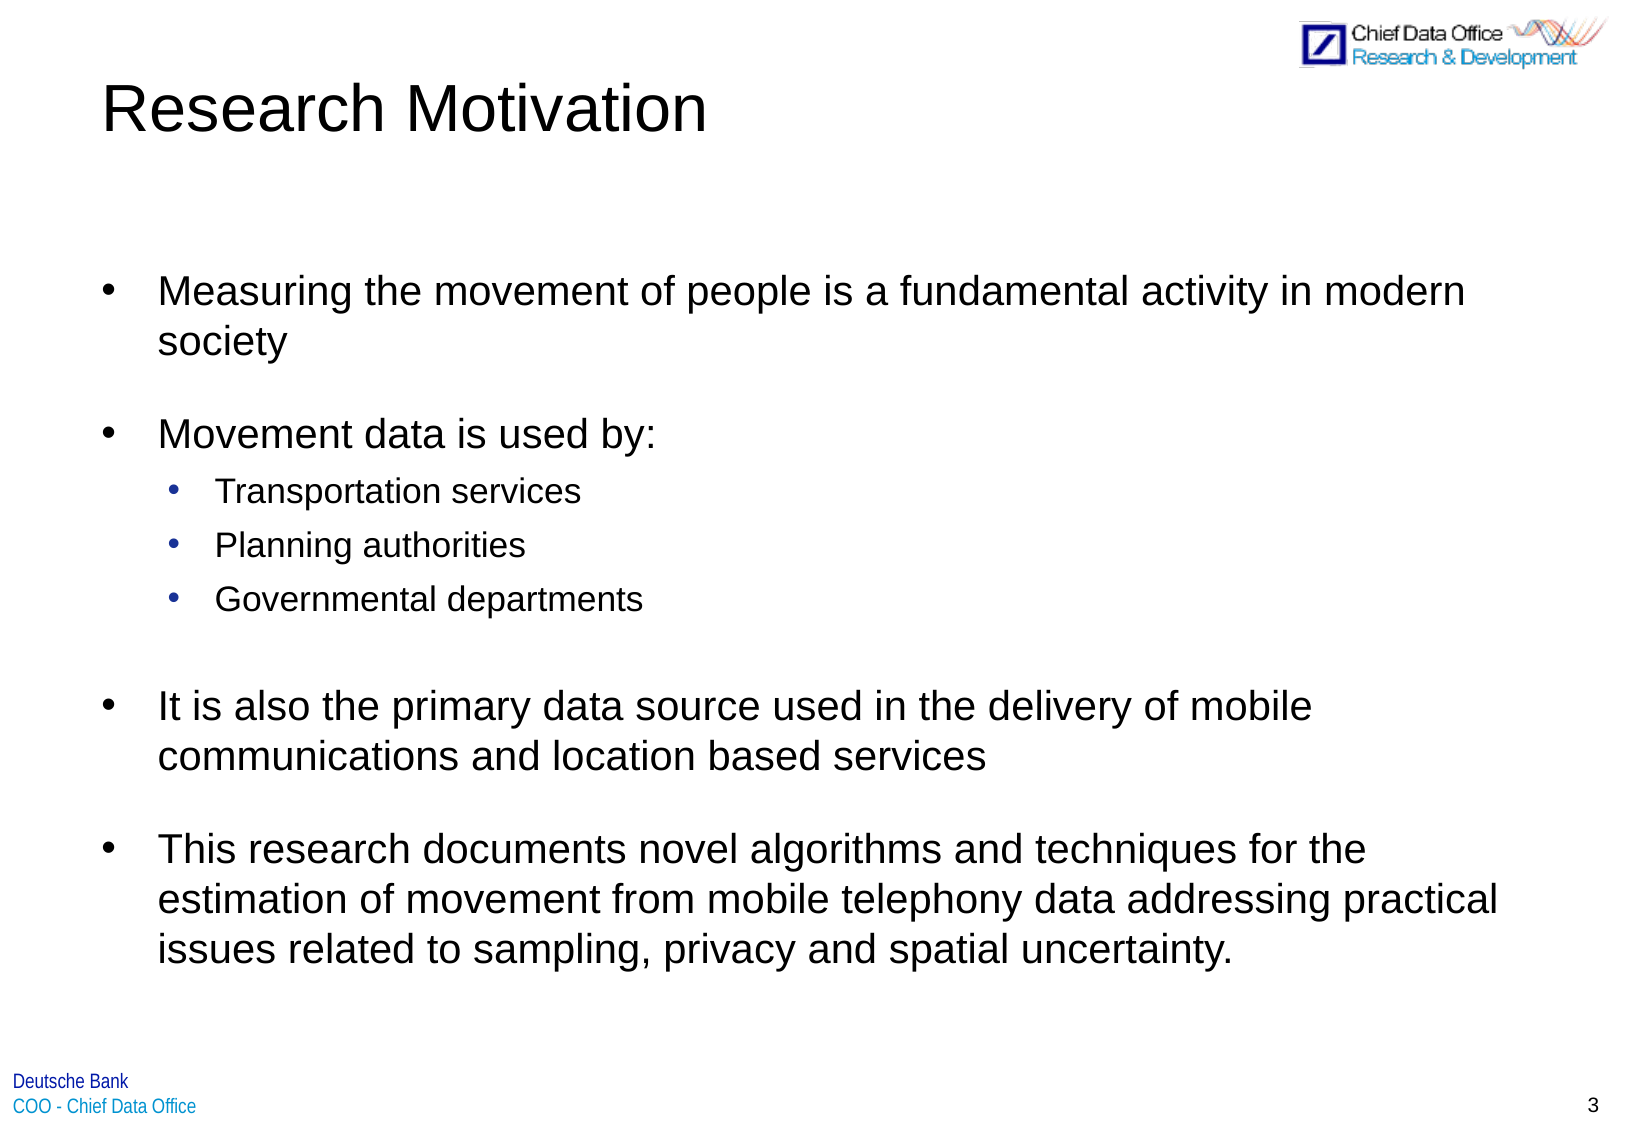

# Research Motivation
Measuring the movement of people is a fundamental activity in modern society

Movement data is used by:
Transportation services
Planning authorities
Governmental departments

It is also the primary data source used in the delivery of mobile communications and location based services

This research documents novel algorithms and techniques for the estimation of movement from mobile telephony data addressing practical issues related to sampling, privacy and spatial uncertainty.